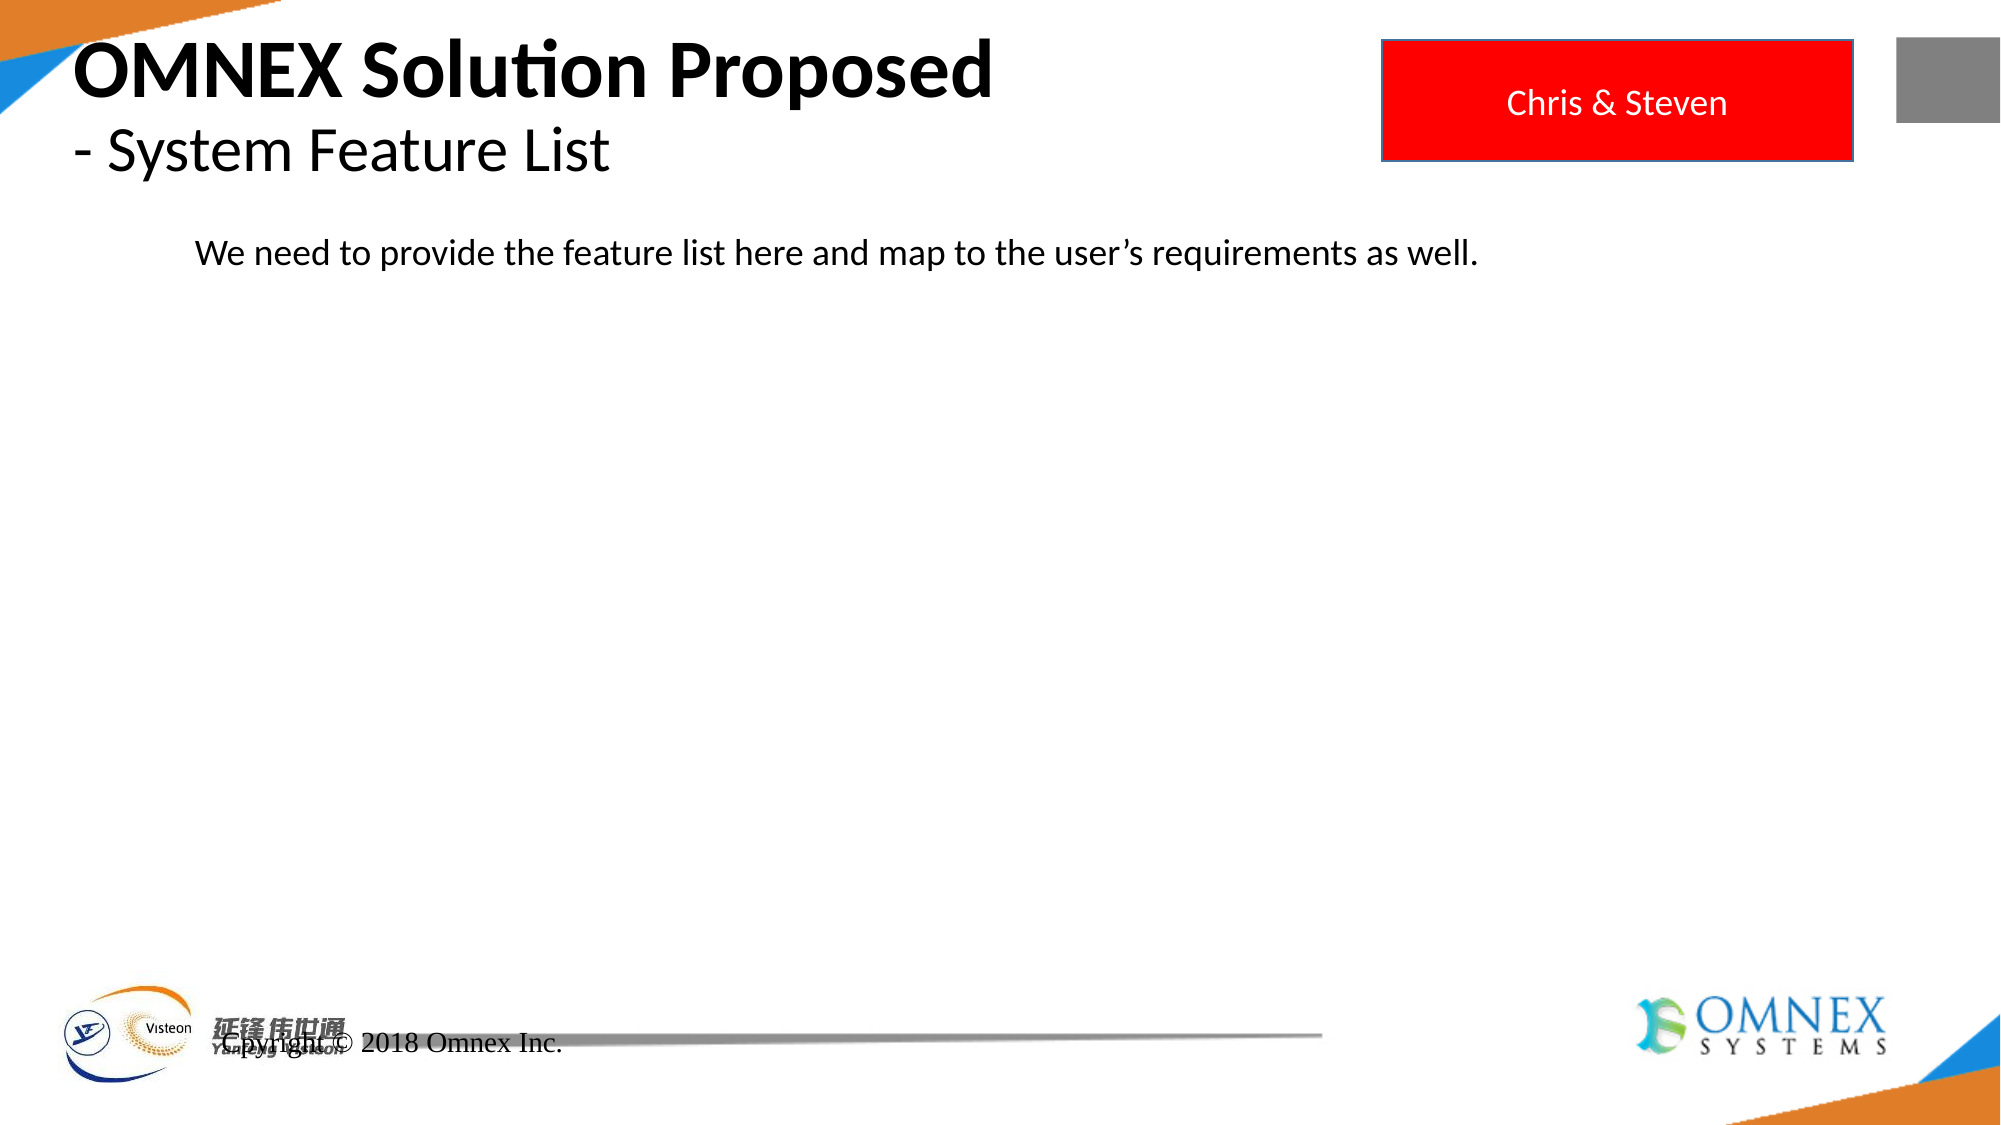

# OMNEX Solution Proposed - System Feature List
Chris & Steven
We need to provide the feature list here and map to the user’s requirements as well.
Cpyright © 2018 Omnex Inc.